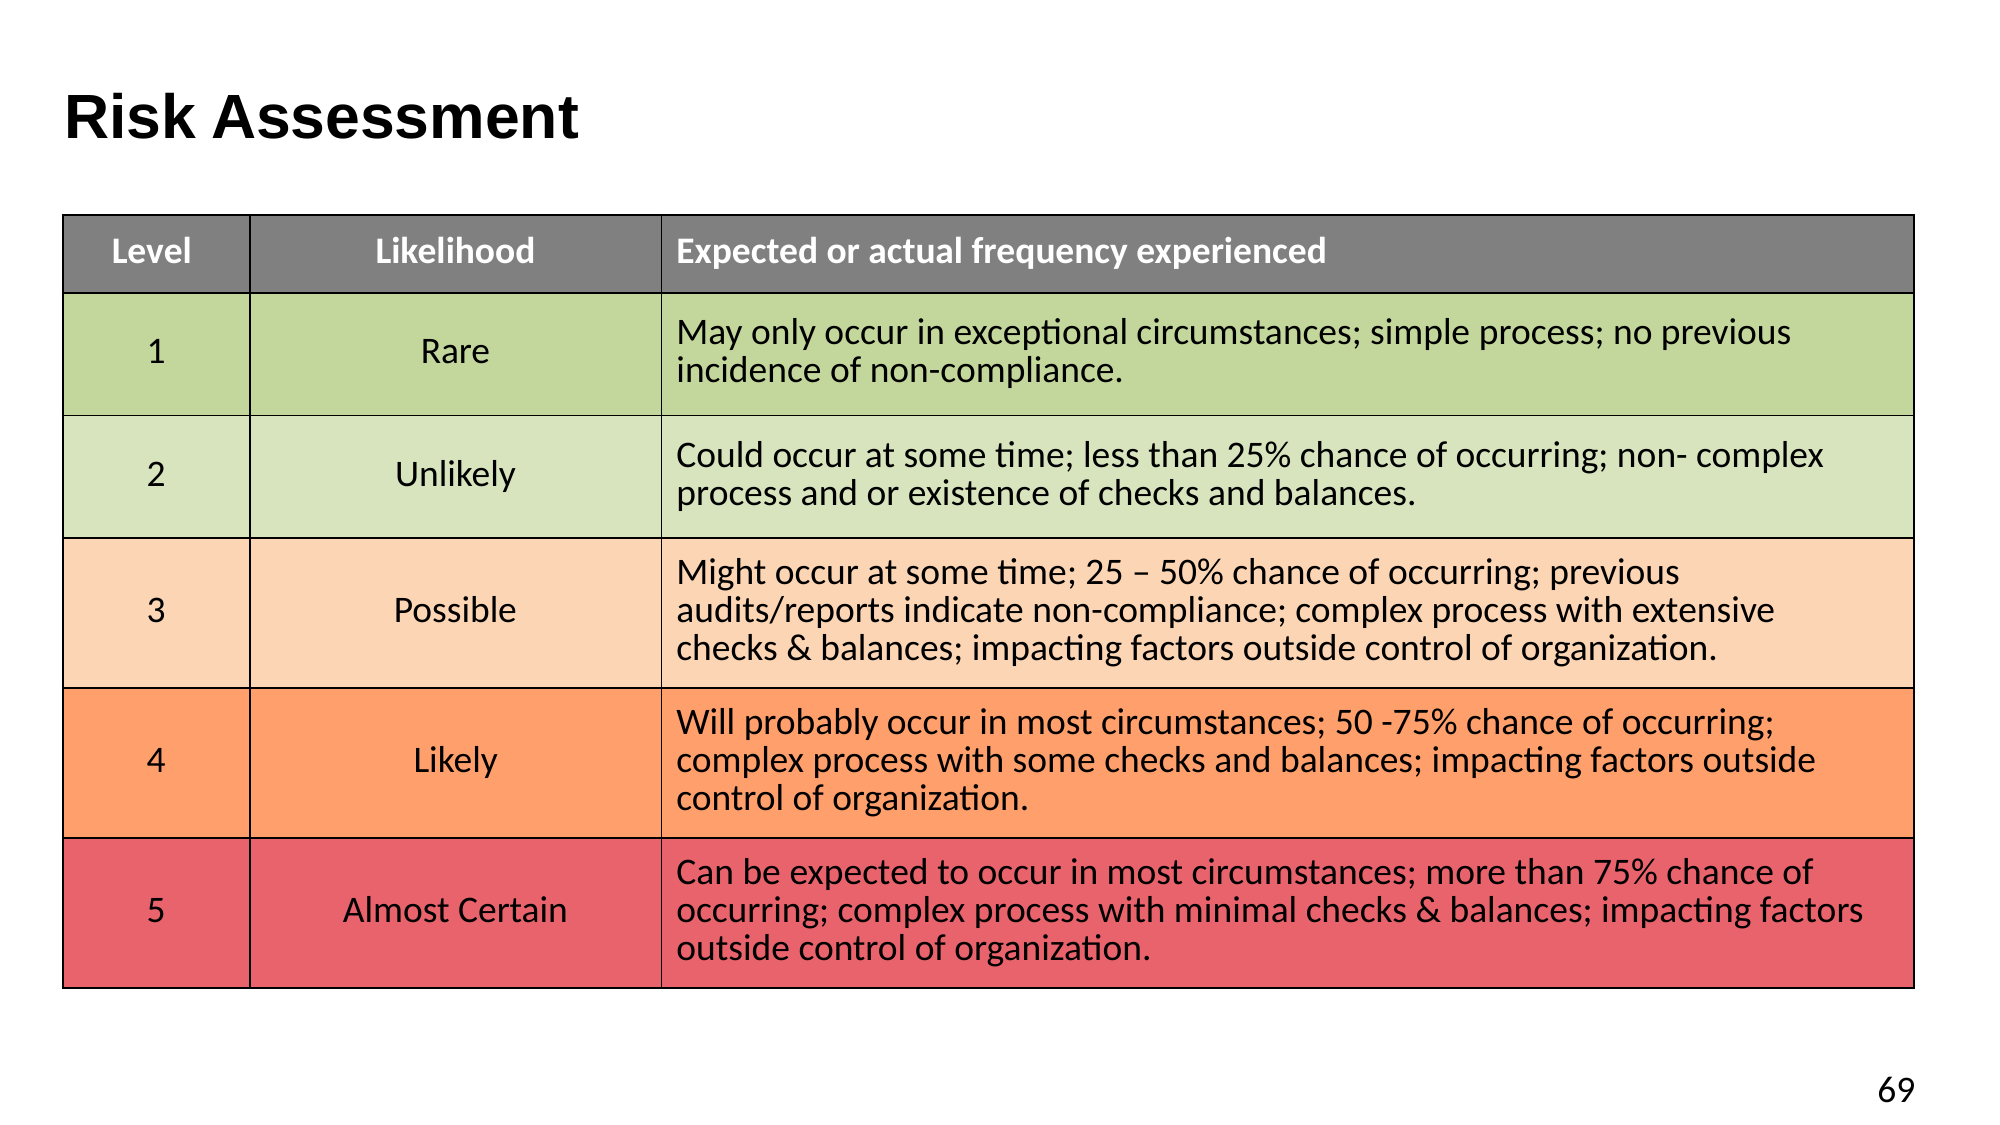

# Risk Assessment
| Level | Likelihood | Expected or actual frequency experienced |
| --- | --- | --- |
| 1 | Rare | May only occur in exceptional circumstances; simple process; no previous incidence of non-compliance. |
| 2 | Unlikely | Could occur at some time; less than 25% chance of occurring; non- complex process and or existence of checks and balances. |
| 3 | Possible | Might occur at some time; 25 – 50% chance of occurring; previous audits/reports indicate non-compliance; complex process with extensive checks & balances; impacting factors outside control of organization. |
| 4 | Likely | Will probably occur in most circumstances; 50 -75% chance of occurring; complex process with some checks and balances; impacting factors outside control of organization. |
| 5 | Almost Certain | Can be expected to occur in most circumstances; more than 75% chance of occurring; complex process with minimal checks & balances; impacting factors outside control of organization. |
69